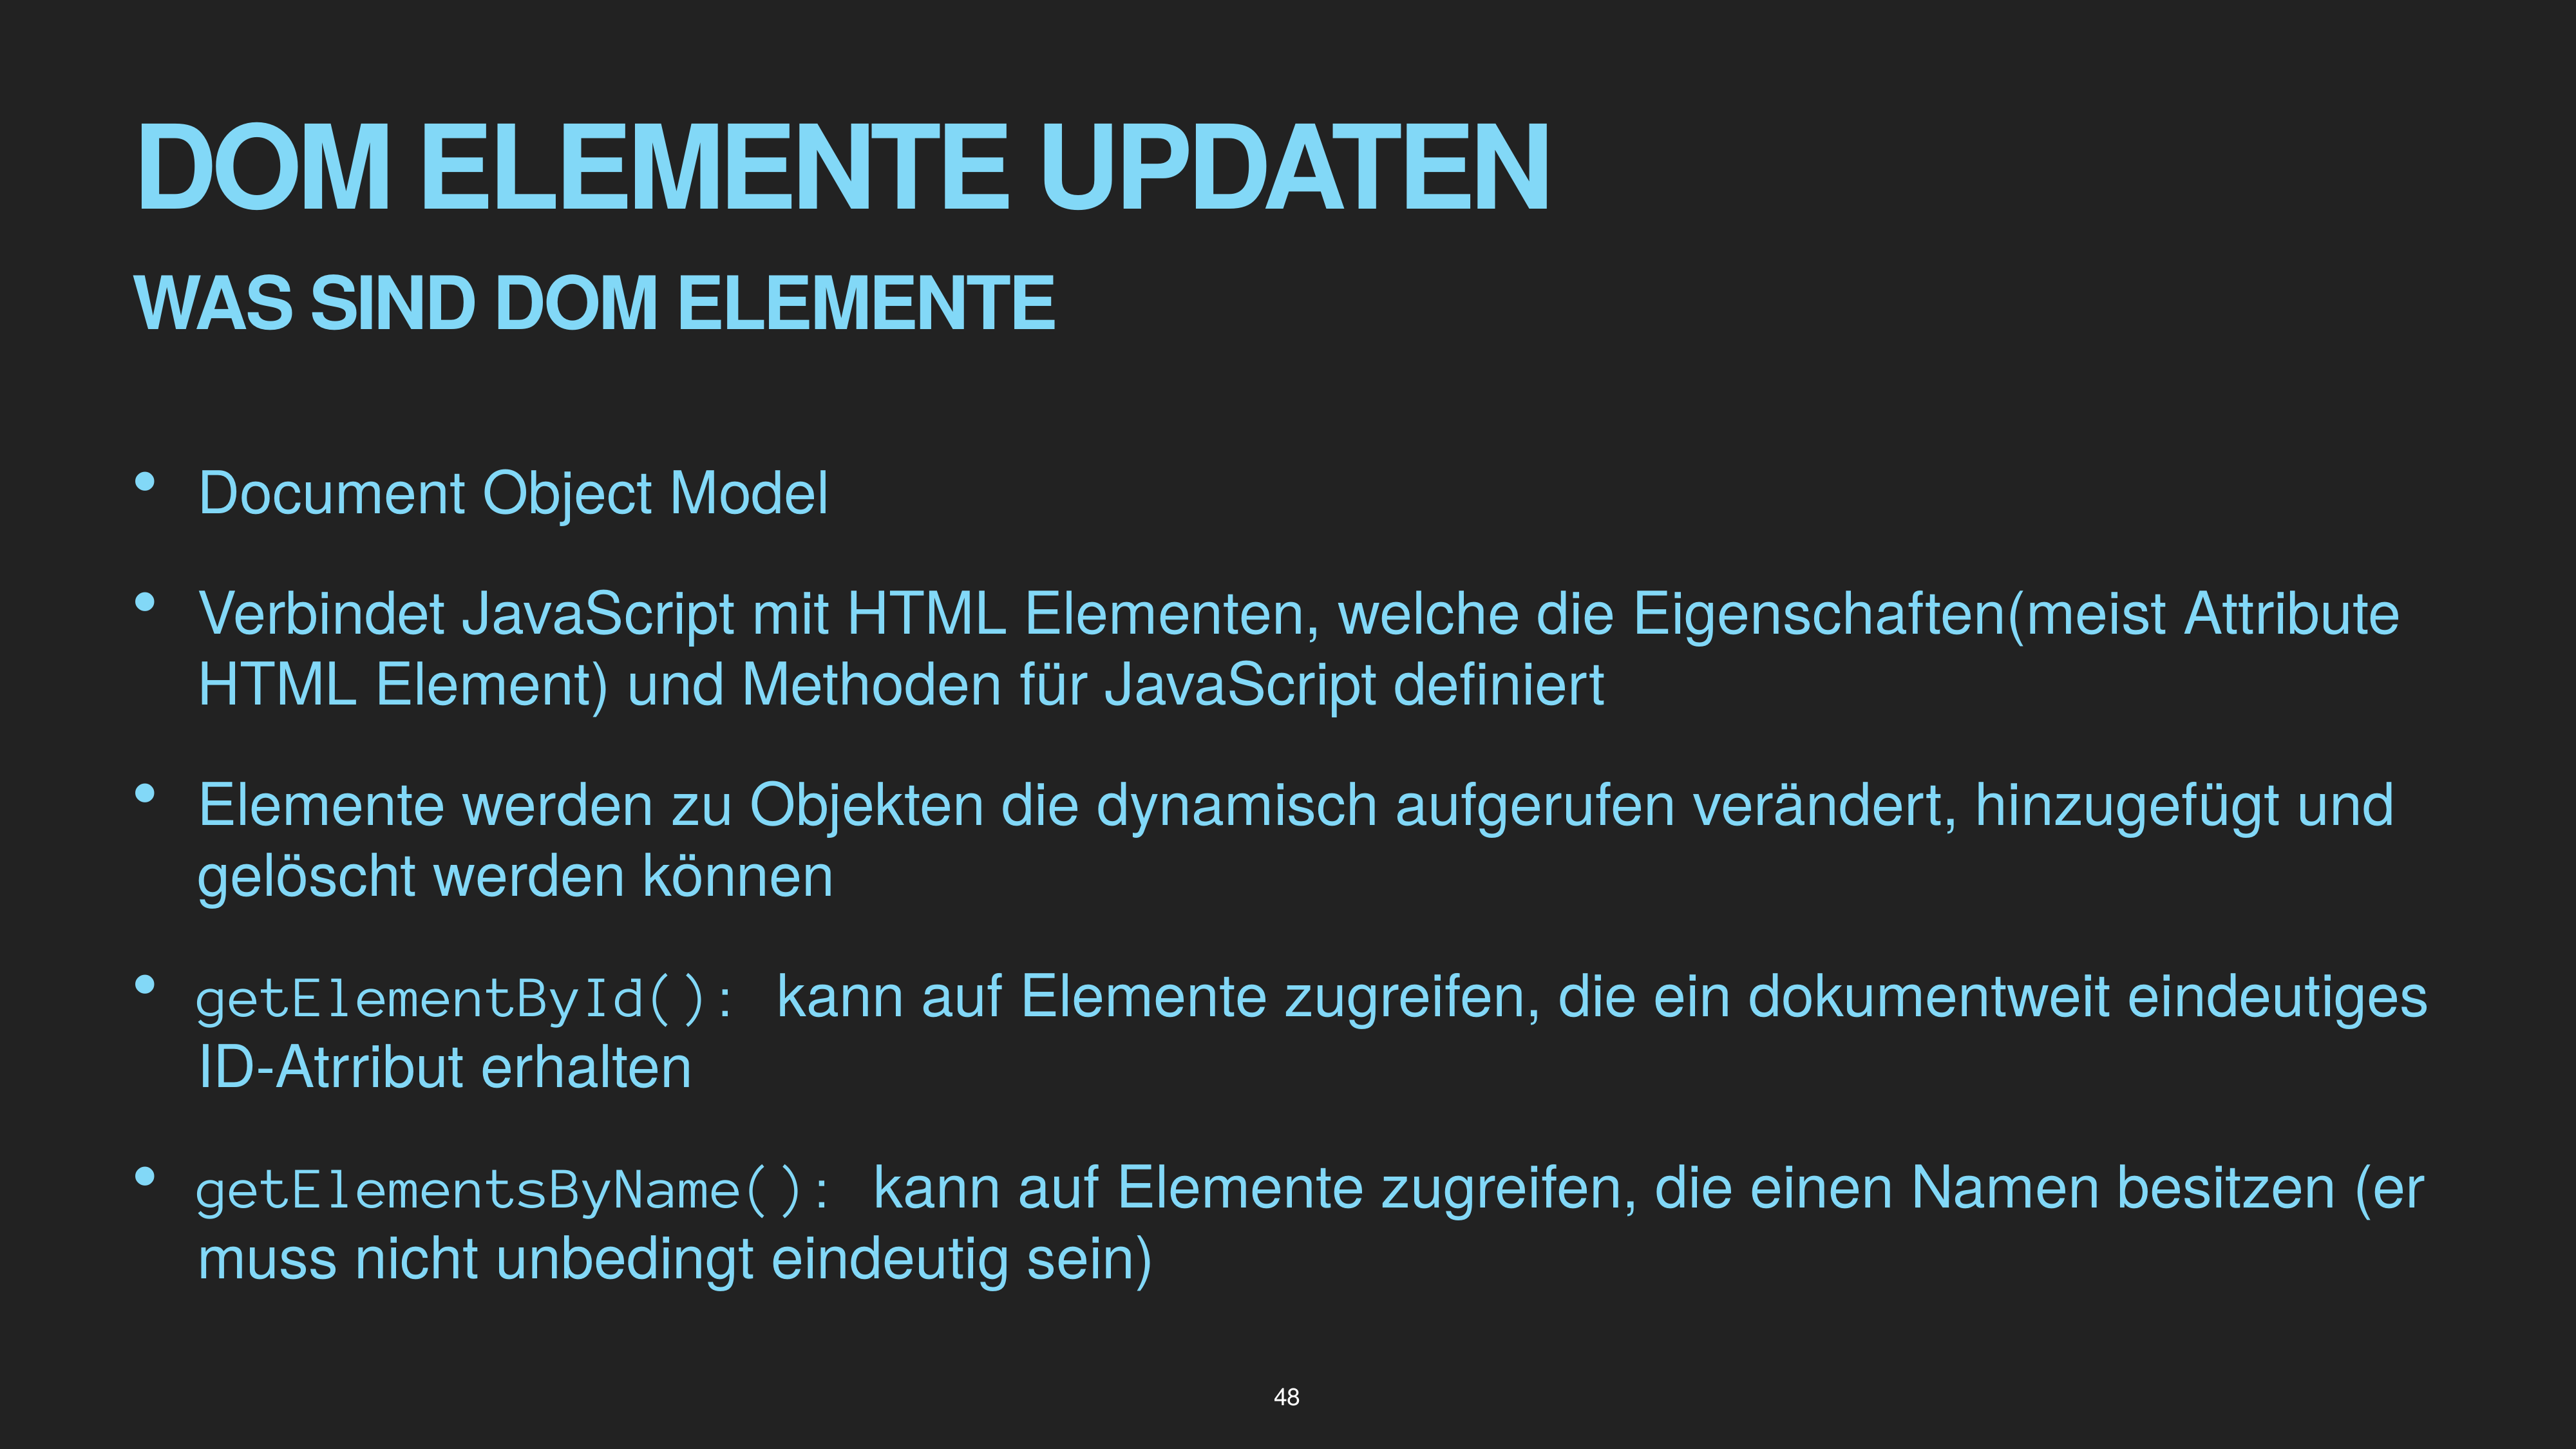

# DOM Elemente updaten
Was sind Dom Elemente
Document Object Model
Verbindet JavaScript mit HTML Elementen, welche die Eigenschaften(meist Attribute HTML Element) und Methoden für JavaScript definiert
Elemente werden zu Objekten die dynamisch aufgerufen verändert, hinzugefügt und gelöscht werden können
getElementById(): kann auf Elemente zugreifen, die ein dokumentweit eindeutiges ID-Atrribut erhalten
getElementsByName(): kann auf Elemente zugreifen, die einen Namen besitzen (er muss nicht unbedingt eindeutig sein)
48